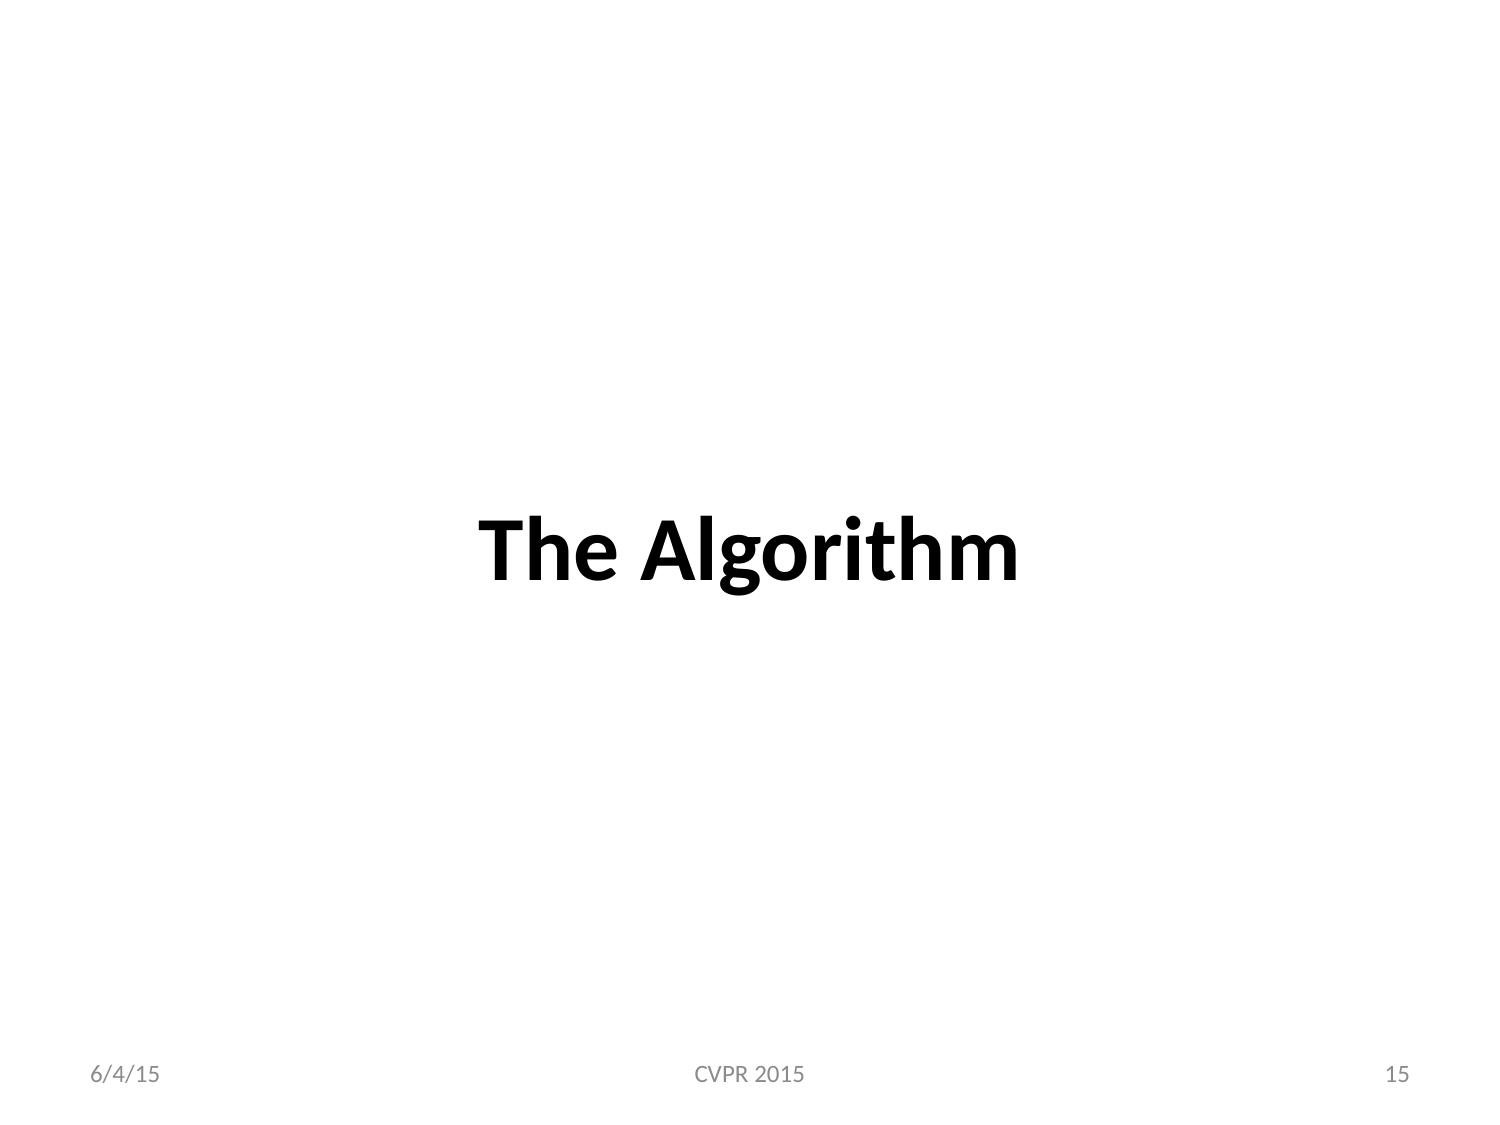

# The Algorithm
6/4/15
CVPR 2015
15